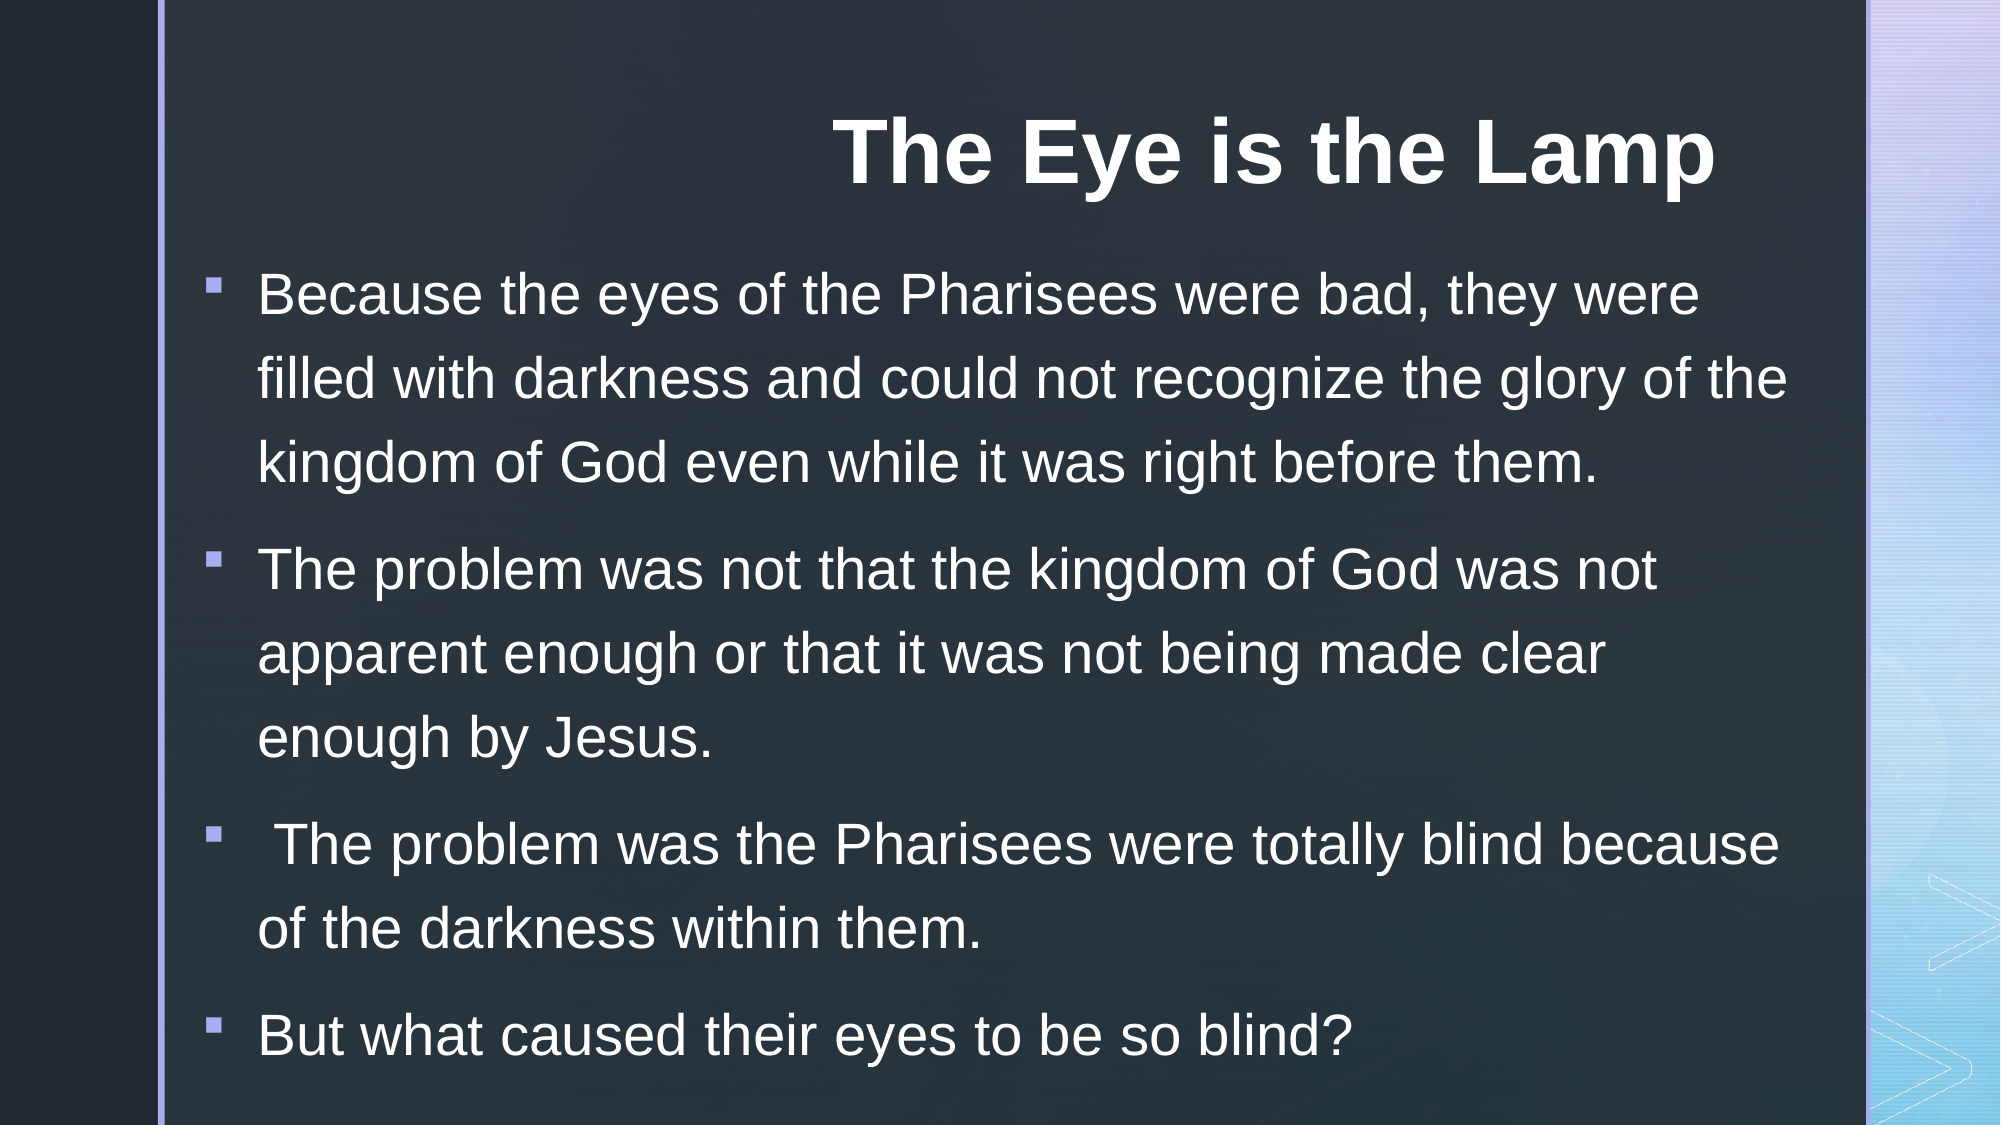

# The Eye is the Lamp
Because the eyes of the Pharisees were bad, they were filled with darkness and could not recognize the glory of the kingdom of God even while it was right before them.
The problem was not that the kingdom of God was not apparent enough or that it was not being made clear enough by Jesus.
 The problem was the Pharisees were totally blind because of the darkness within them.
But what caused their eyes to be so blind?